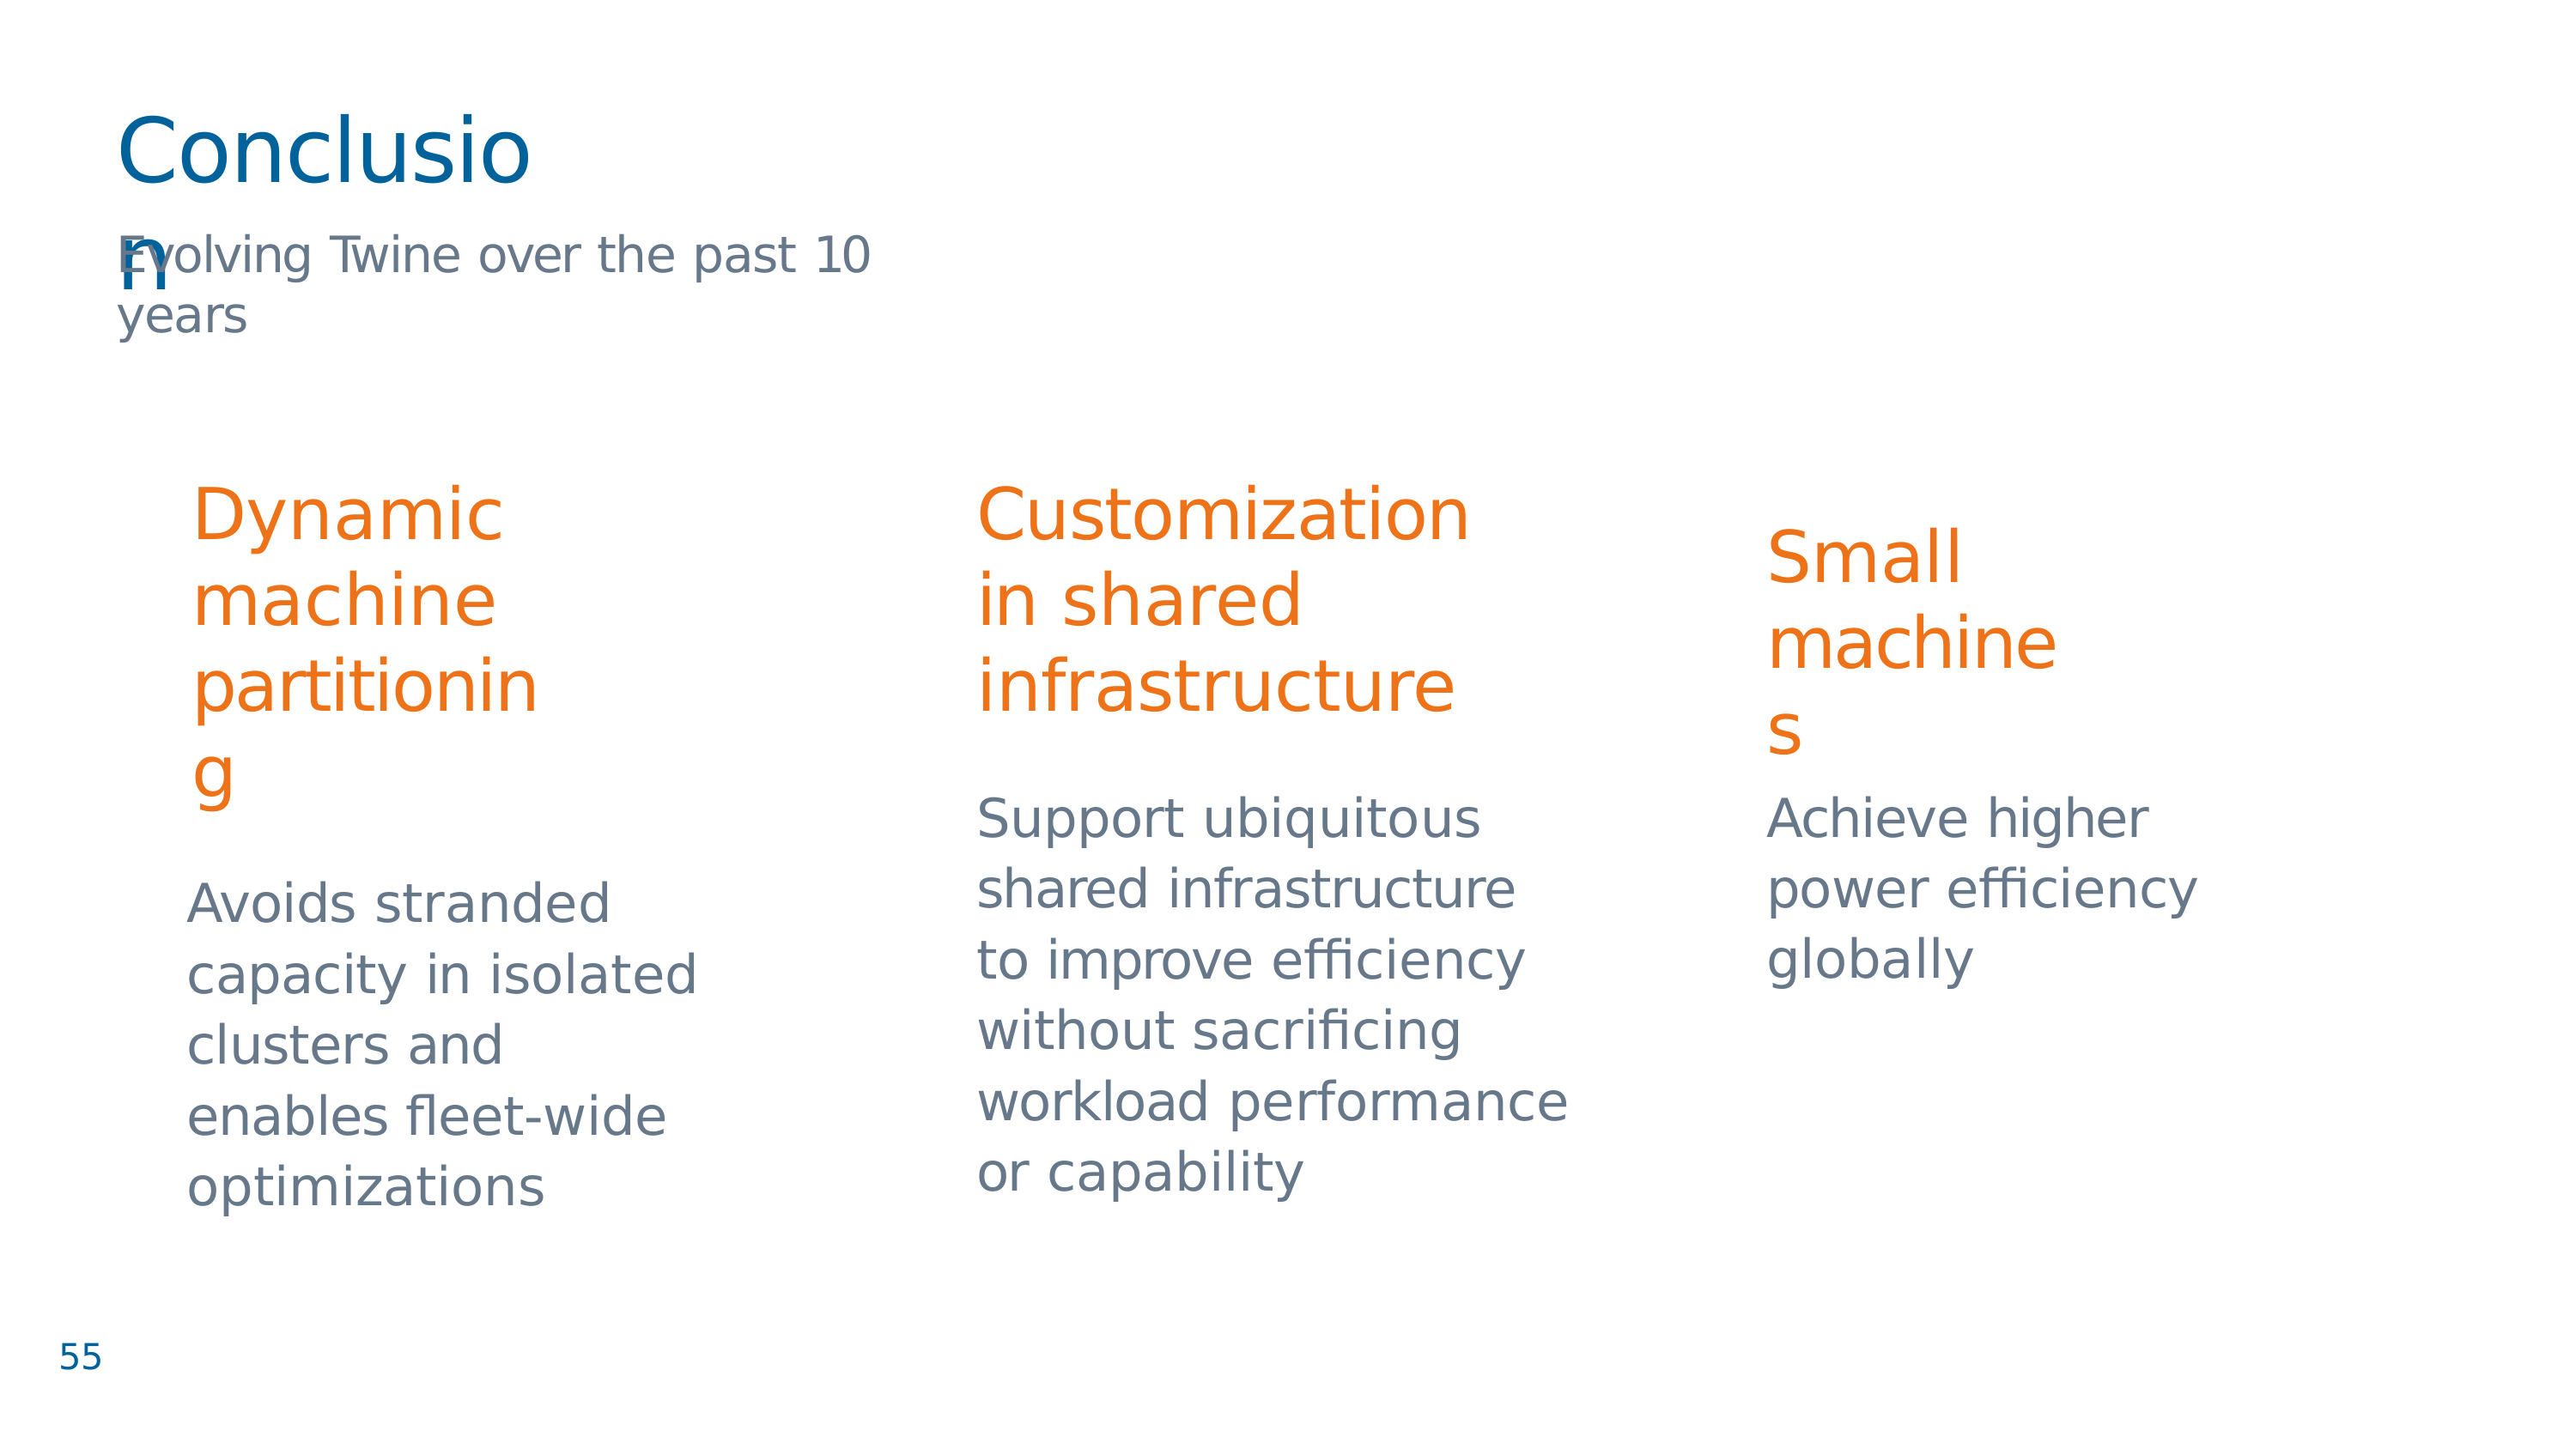

# Conclusion
Evolving Twine over the past 10 years
Dynamic machine partitioning
Avoids stranded capacity in isolated clusters and enables fleet-wide optimizations
Customization in shared infrastructure
Support ubiquitous shared infrastructure to improve efficiency without sacrificing workload performance or capability
Small machines
Achieve higher power efficiency globally
55